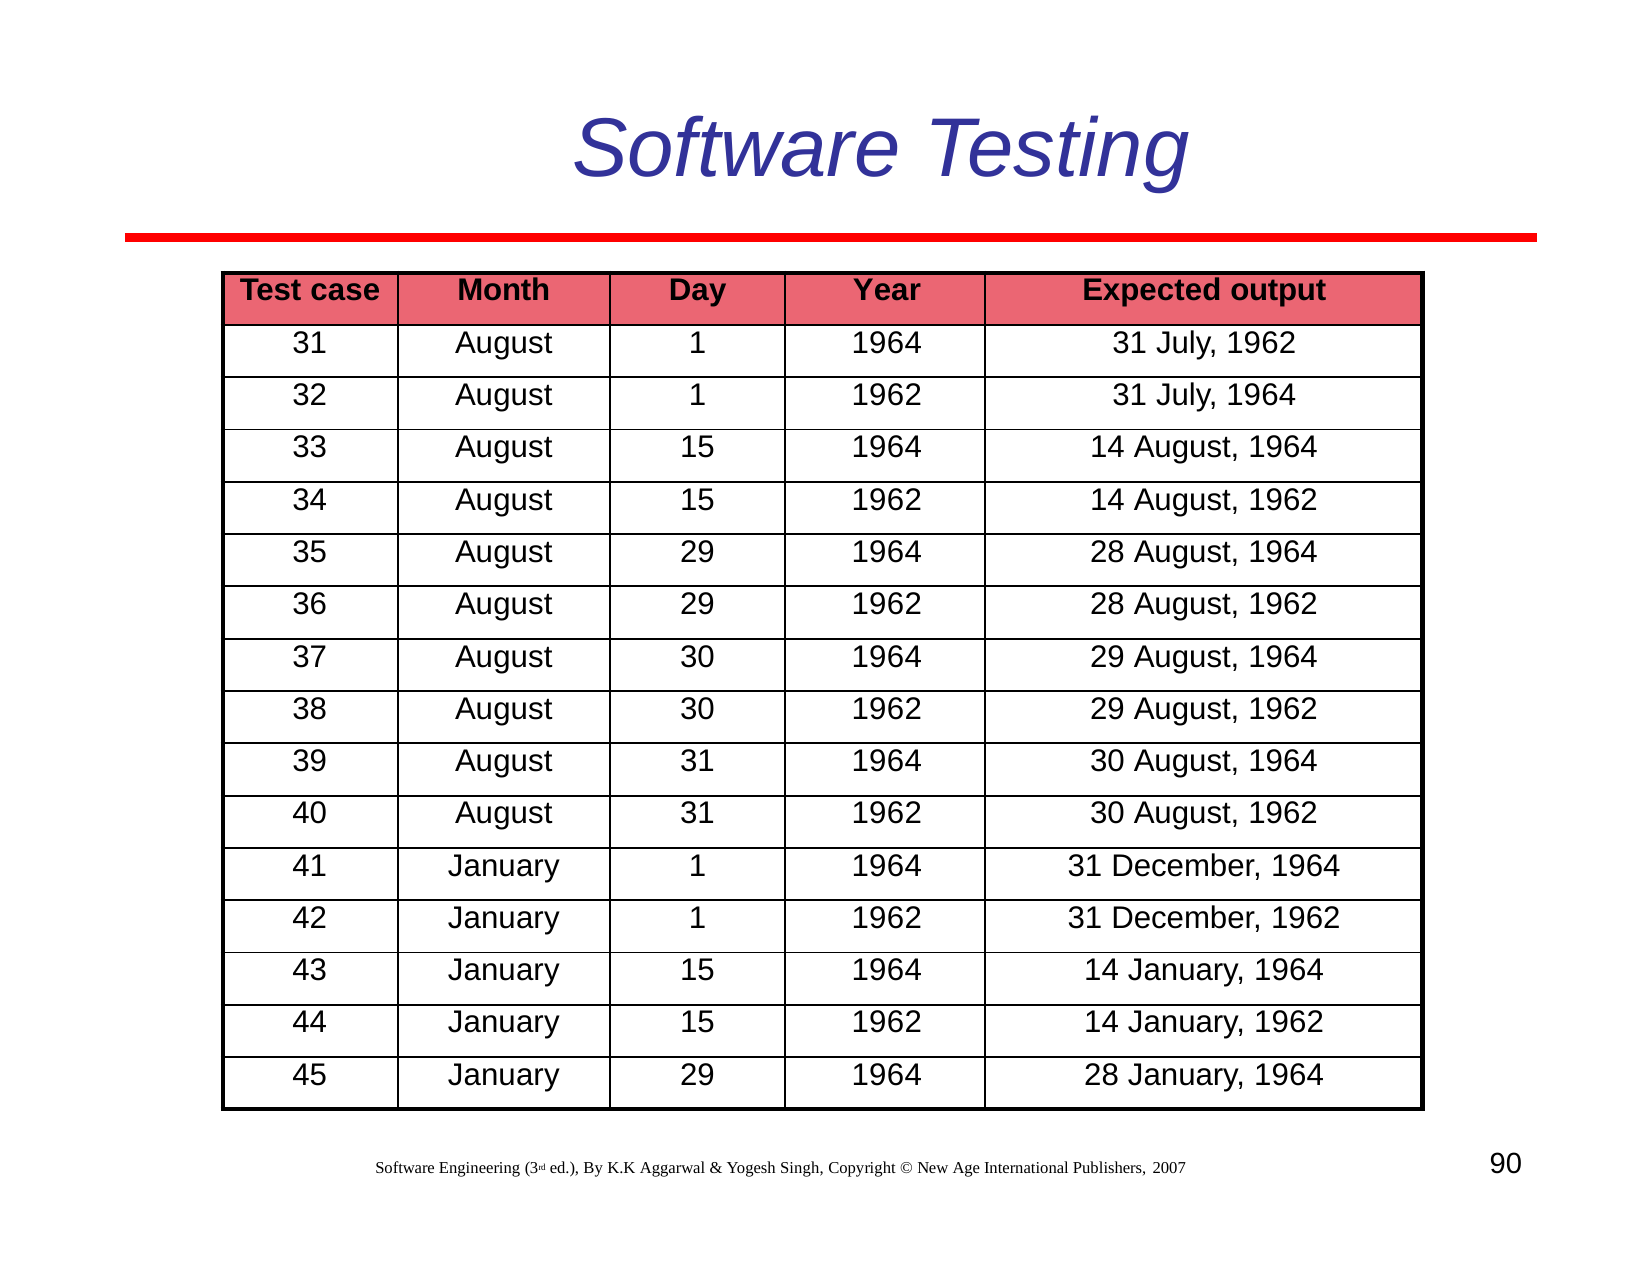

# Software Testing

| Test case | Month | Day | Year | Expected output |
| --- | --- | --- | --- | --- |
| 31 | August | 1 | 1964 | 31 July, 1962 |
| 32 | August | 1 | 1962 | 31 July, 1964 |
| 33 | August | 15 | 1964 | 14 August, 1964 |
| 34 | August | 15 | 1962 | 14 August, 1962 |
| 35 | August | 29 | 1964 | 28 August, 1964 |
| 36 | August | 29 | 1962 | 28 August, 1962 |
| 37 | August | 30 | 1964 | 29 August, 1964 |
| 38 | August | 30 | 1962 | 29 August, 1962 |
| 39 | August | 31 | 1964 | 30 August, 1964 |
| 40 | August | 31 | 1962 | 30 August, 1962 |
| 41 | January | 1 | 1964 | 31 December, 1964 |
| 42 | January | 1 | 1962 | 31 December, 1962 |
| 43 | January | 15 | 1964 | 14 January, 1964 |
| 44 | January | 15 | 1962 | 14 January, 1962 |
| 45 | January | 29 | 1964 | 28 January, 1964 |
90
Software Engineering (3rd  ed.), By K.K Aggarwal & Yogesh Singh, Copyright © New Age International Publishers, 2007